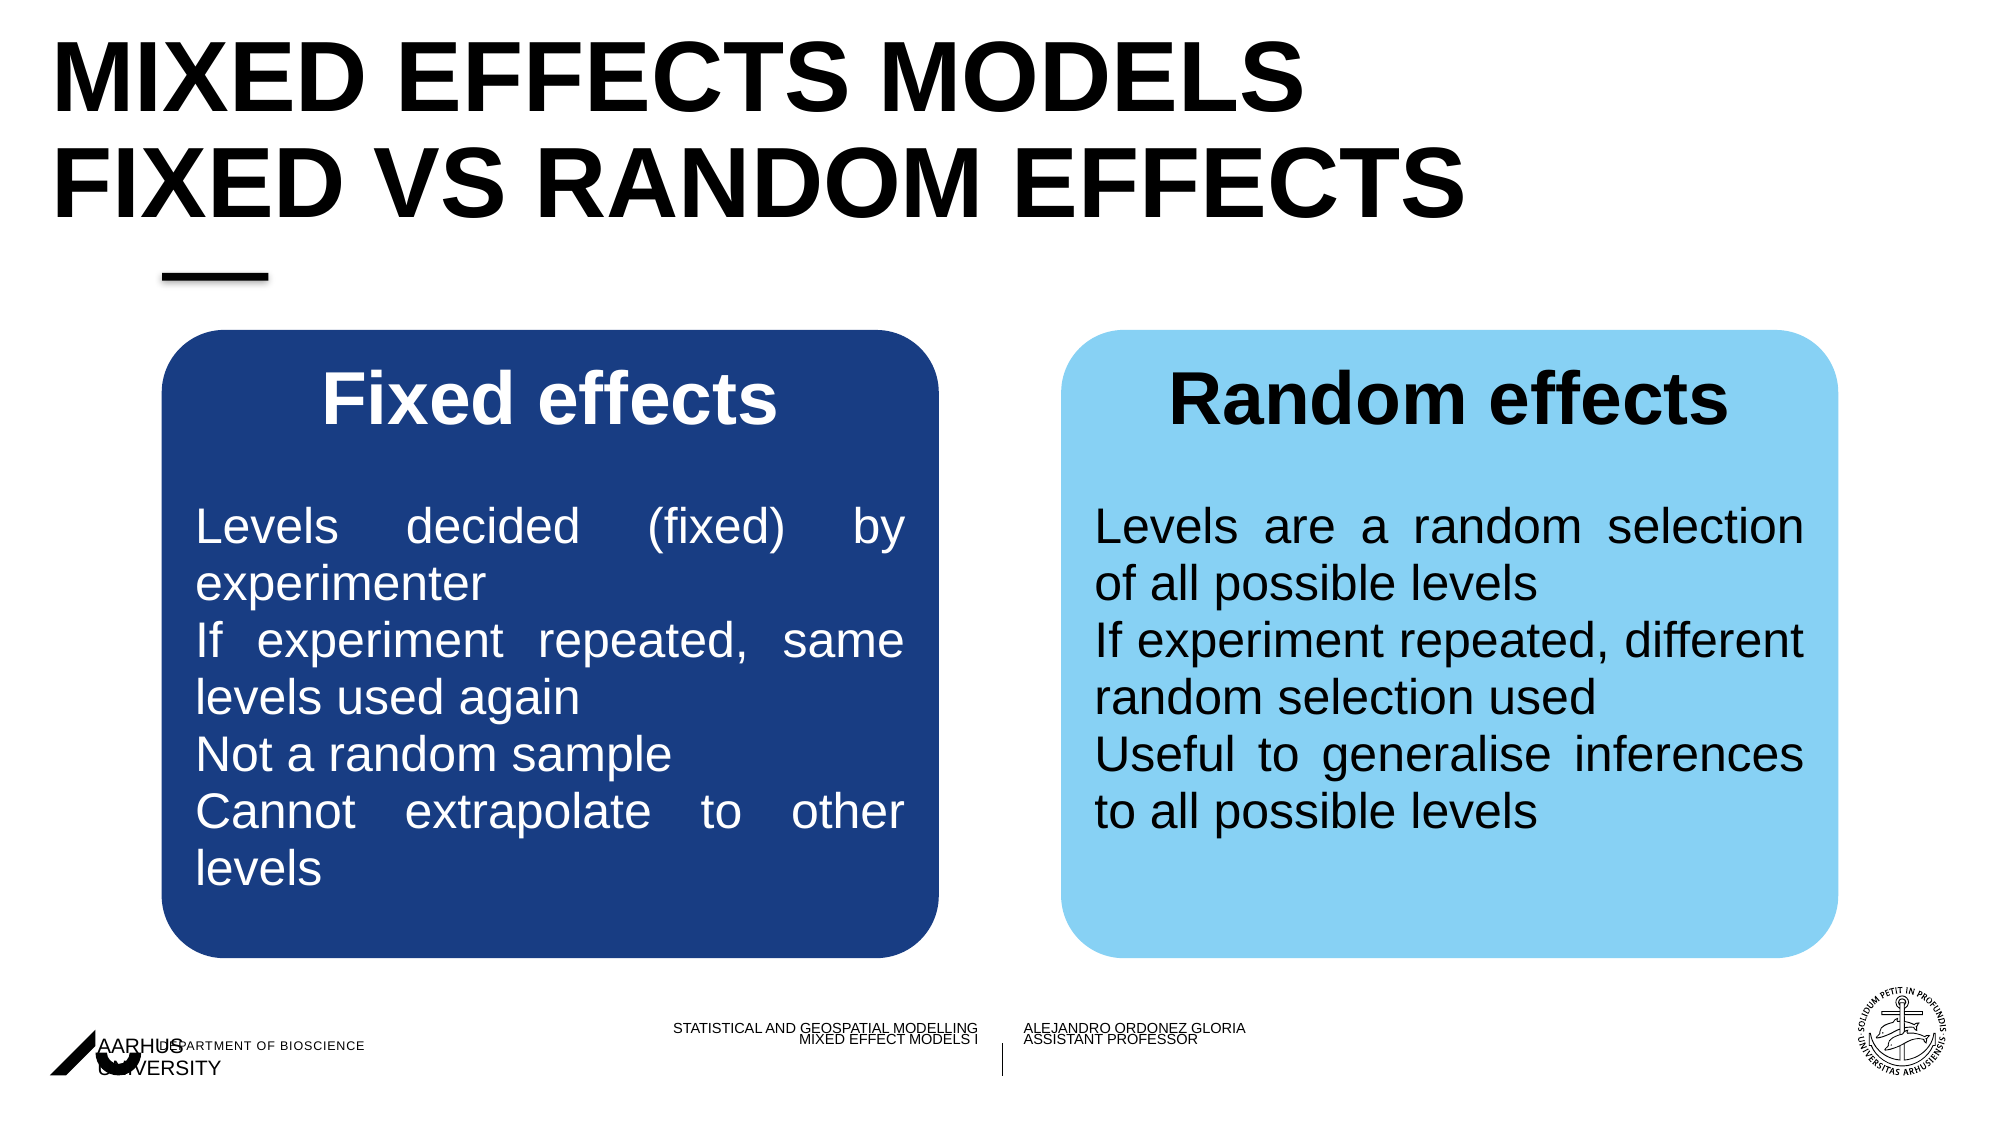

# Mixed Effects Models Fixed vs Random effects
Fixed effects

Levels decided (fixed) by experimenter
If experiment repeated, same levels used again
Not a random sample
Cannot extrapolate to other levels

Random effects

Levels are a random selection of all possible levels
If experiment repeated, different random selection used
Useful to generalise inferences to all possible levels